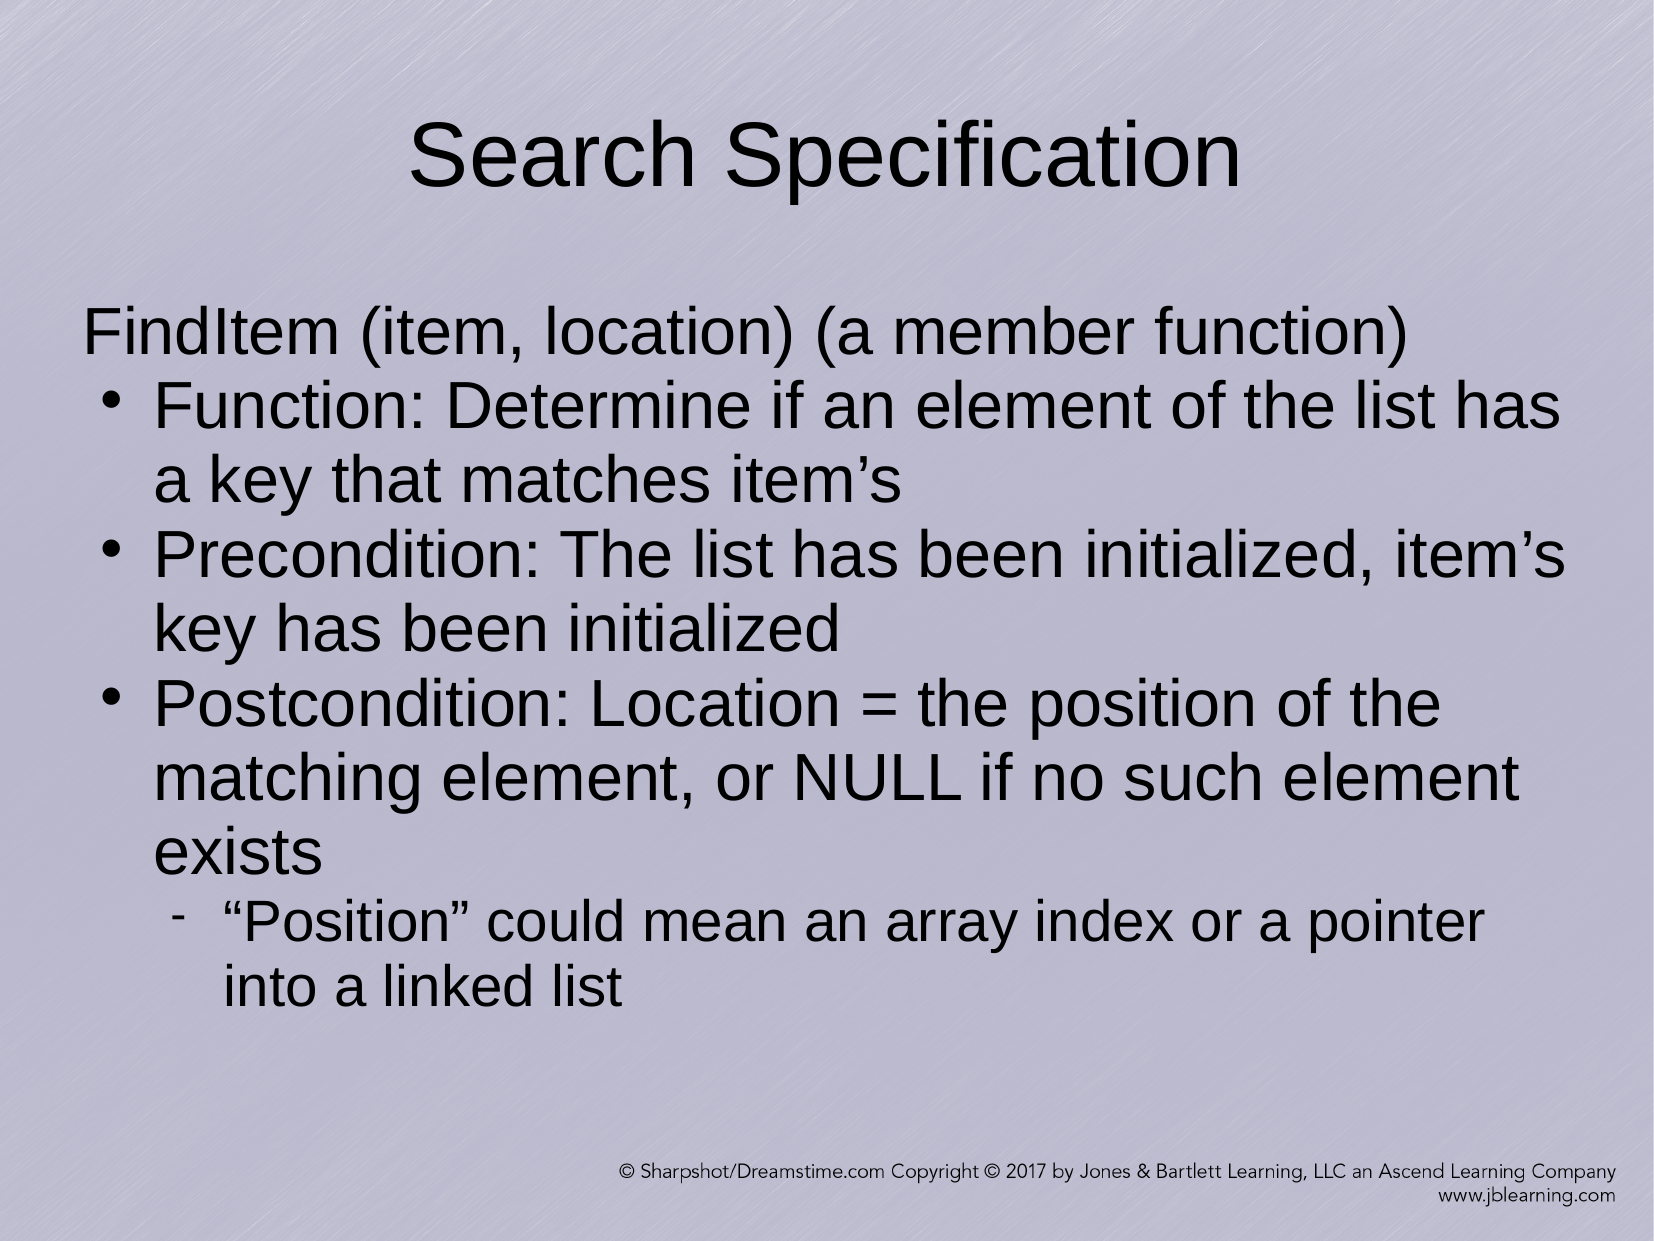

Search Specification
FindItem (item, location) (a member function)
Function: Determine if an element of the list has a key that matches item’s
Precondition: The list has been initialized, item’s key has been initialized
Postcondition: Location = the position of the matching element, or NULL if no such element exists
“Position” could mean an array index or a pointer into a linked list